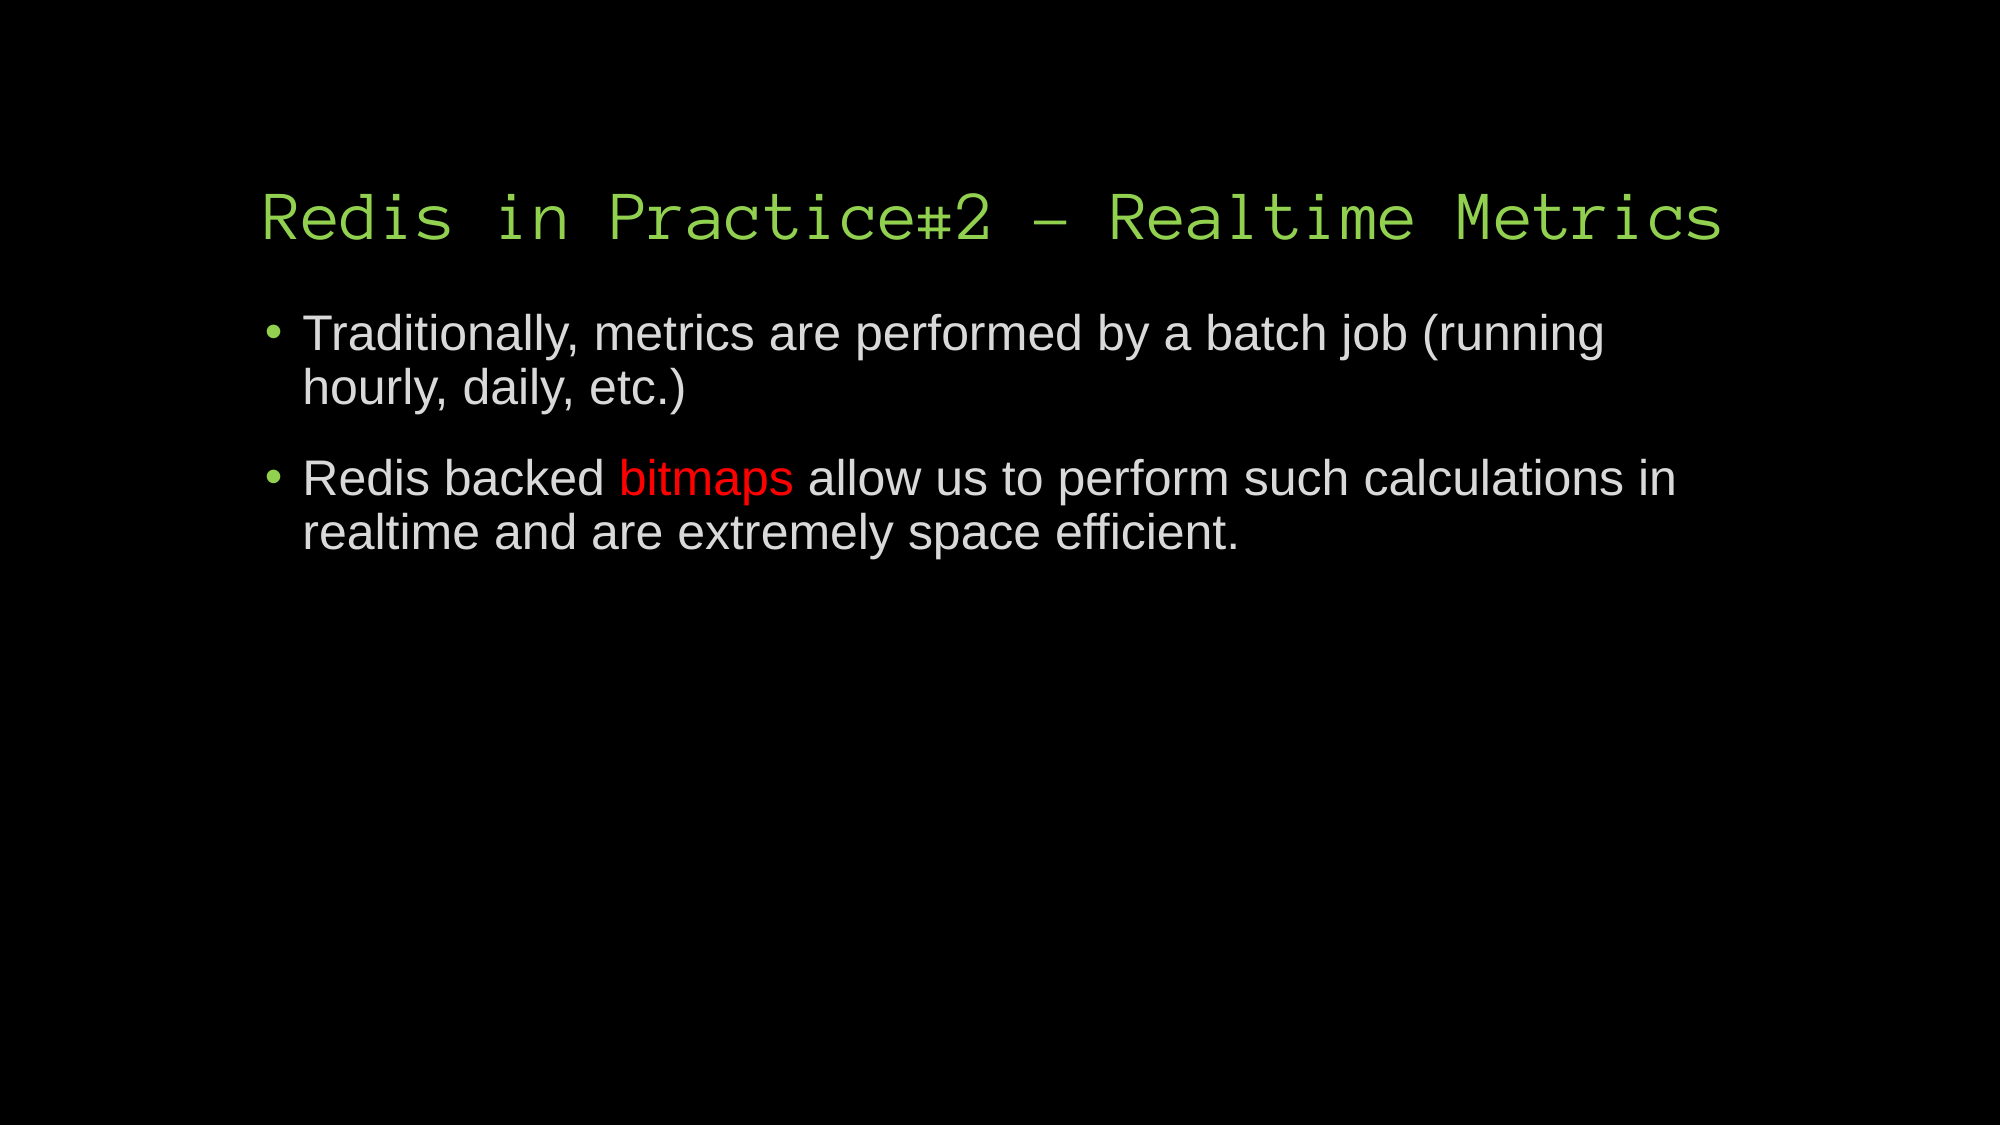

# Redis in Practice#2 – Realtime Metrics
Traditionally, metrics are performed by a batch job (running hourly, daily, etc.)
Redis backed bitmaps allow us to perform such calculations in realtime and are extremely space efficient.